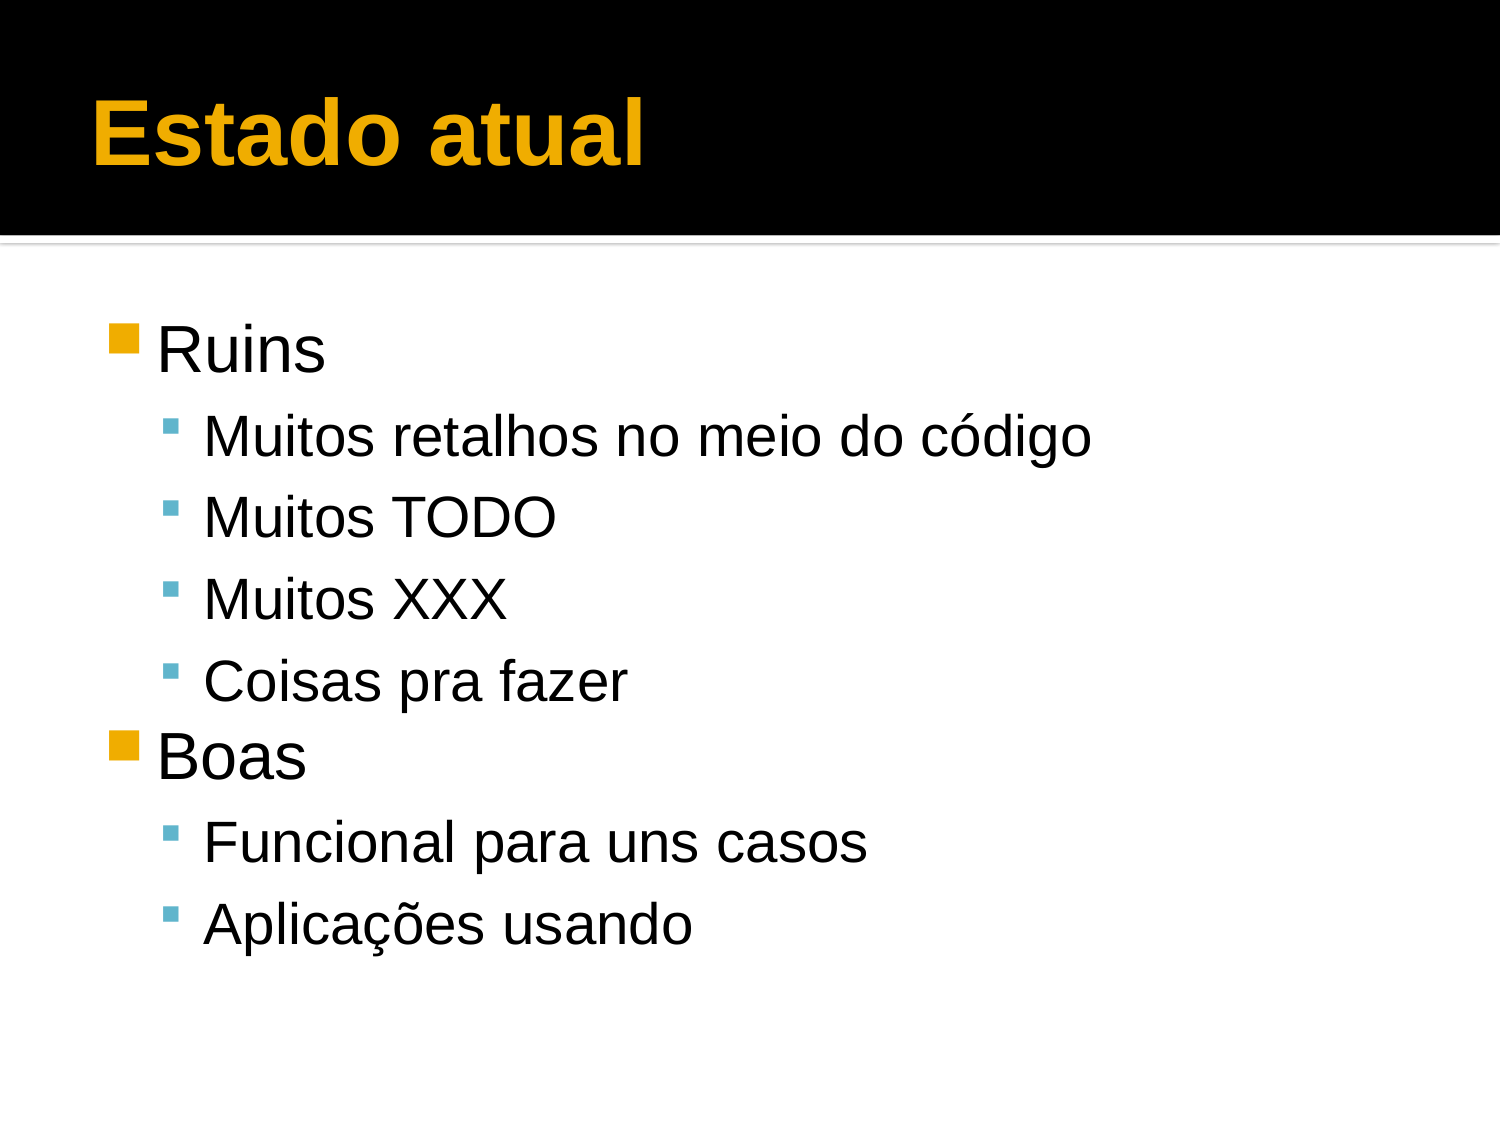

# Estado atual
Ruins
Muitos retalhos no meio do código
Muitos TODO
Muitos XXX
Coisas pra fazer
Boas
Funcional para uns casos
Aplicações usando